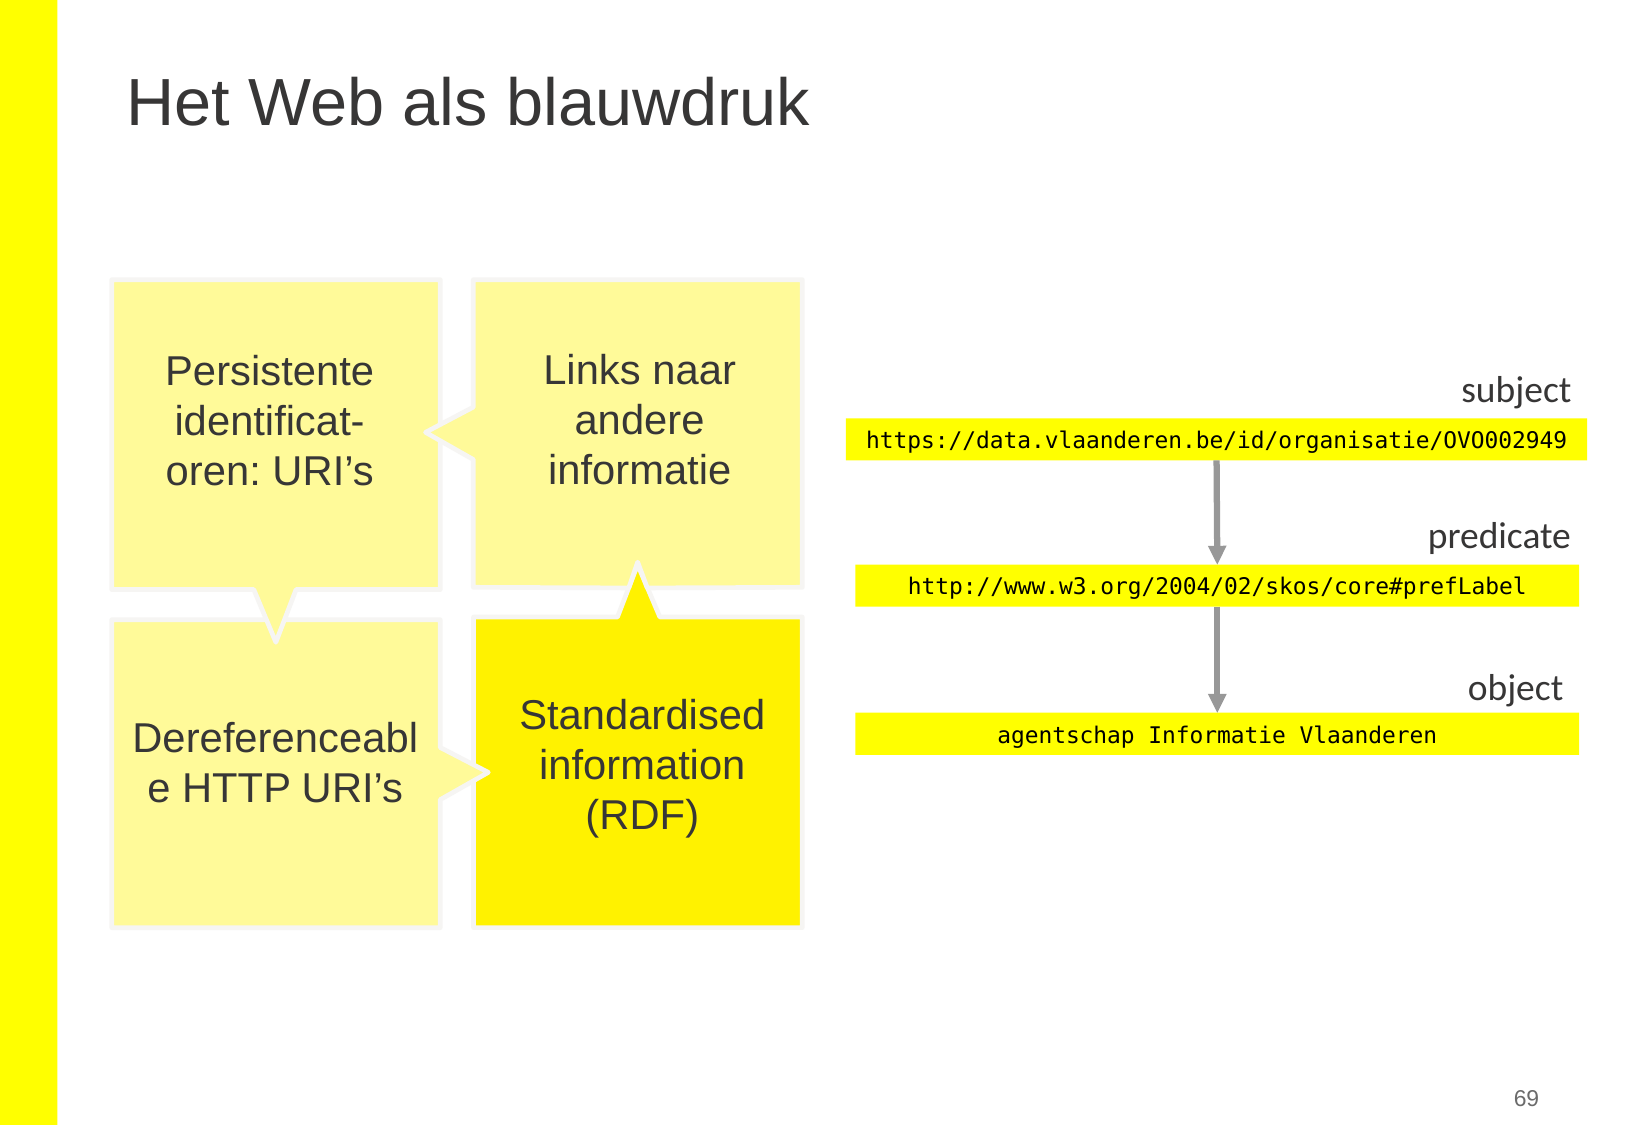

# Het Web als blauwdruk

Links naar andere informatie

Persistente identificat-oren: URI’s

Dereferenceable HTTP URI’s

subject
https://data.vlaanderen.be/id/organisatie/OVO002949
predicate
http://www.w3.org/2004/02/skos/core#prefLabel

Standardised information (RDF)
object
agentschap Informatie Vlaanderen
69